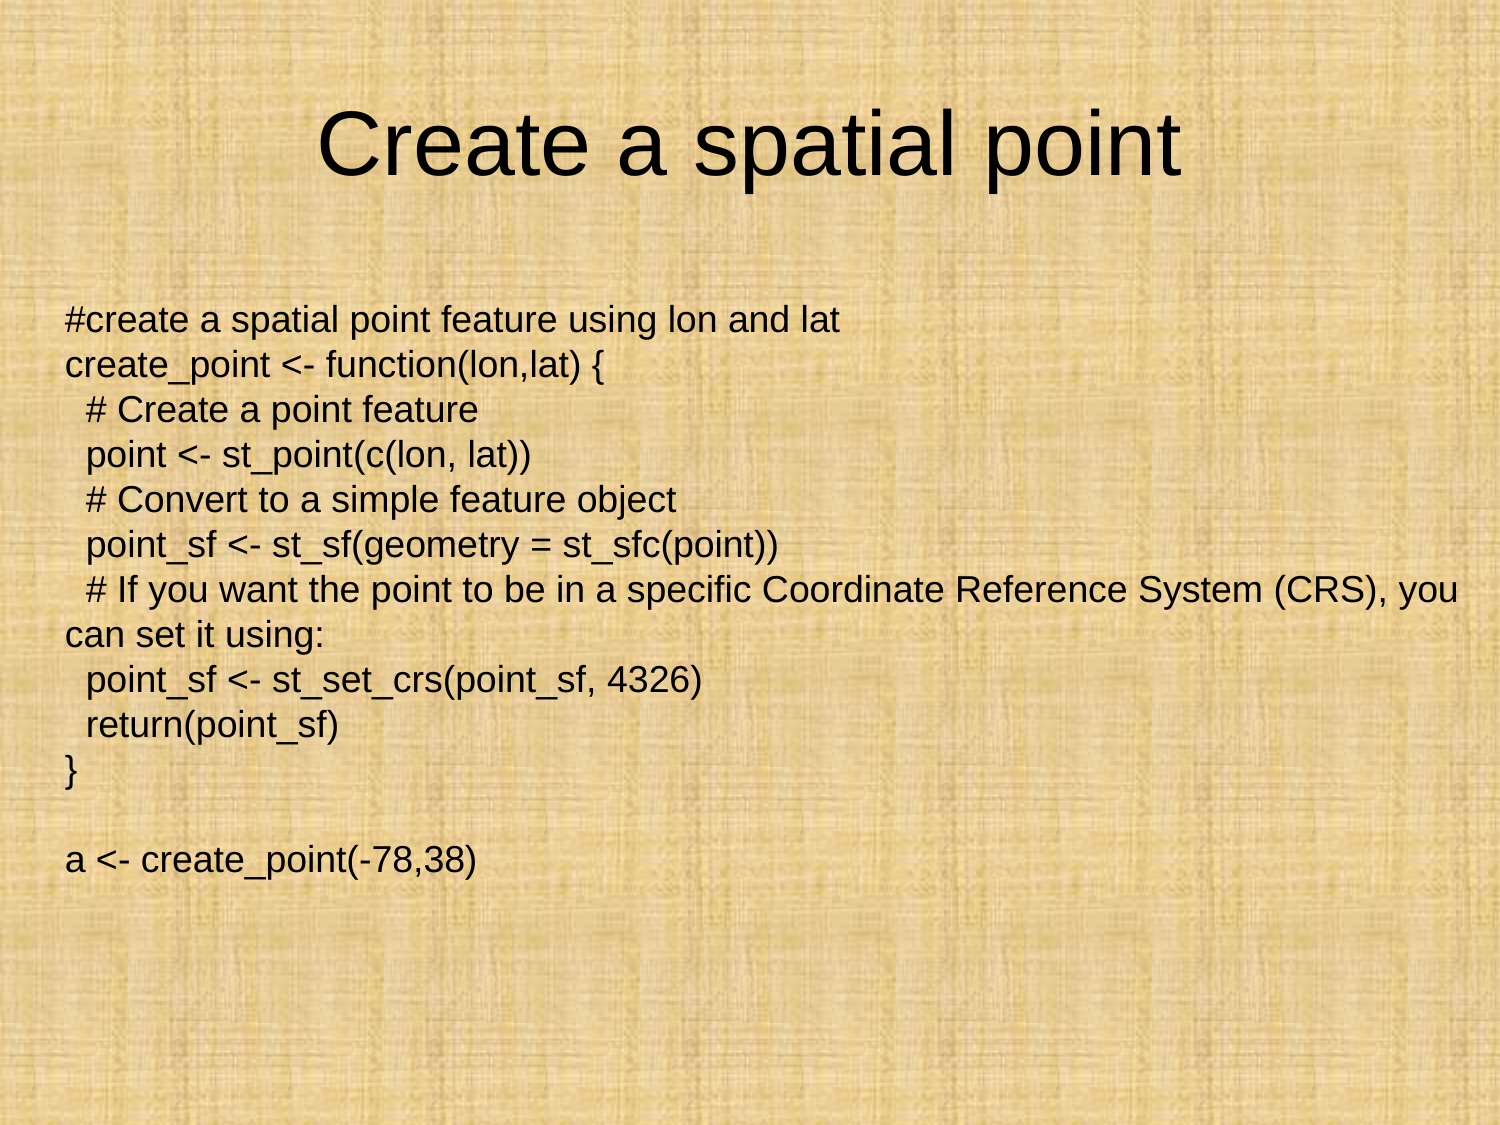

# Create a spatial point
#create a spatial point feature using lon and lat
create_point <- function(lon,lat) {
  # Create a point feature
  point <- st_point(c(lon, lat))
  # Convert to a simple feature object
  point_sf <- st_sf(geometry = st_sfc(point))
  # If you want the point to be in a specific Coordinate Reference System (CRS), you can set it using:
  point_sf <- st_set_crs(point_sf, 4326)
  return(point_sf)
}

a <- create_point(-78,38)